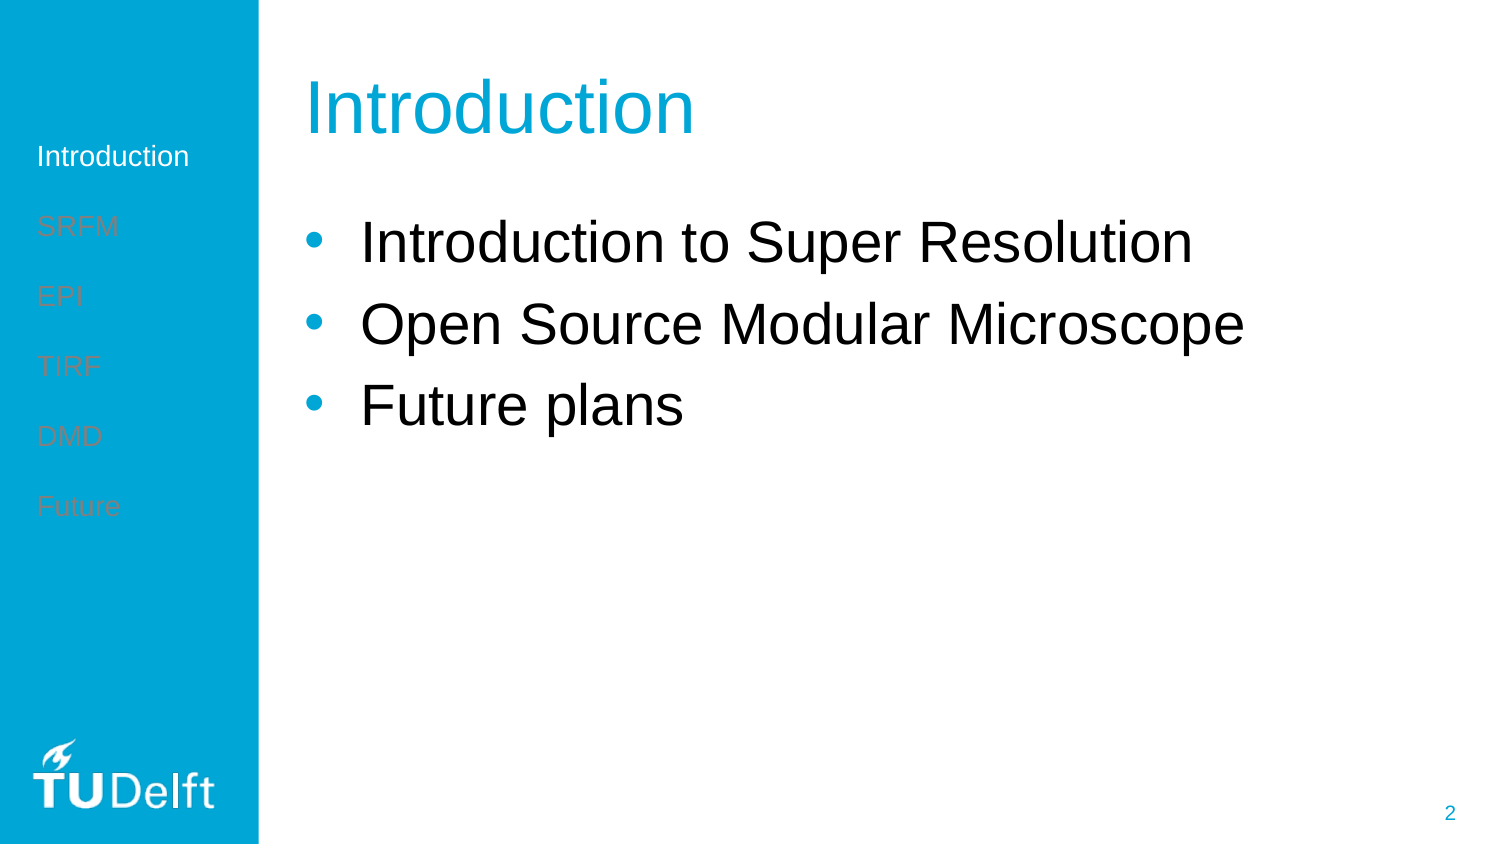

# Introduction
Introduction

SRFM

EPI

TIRF

DMD

Future
Introduction to Super Resolution
Open Source Modular Microscope
Future plans